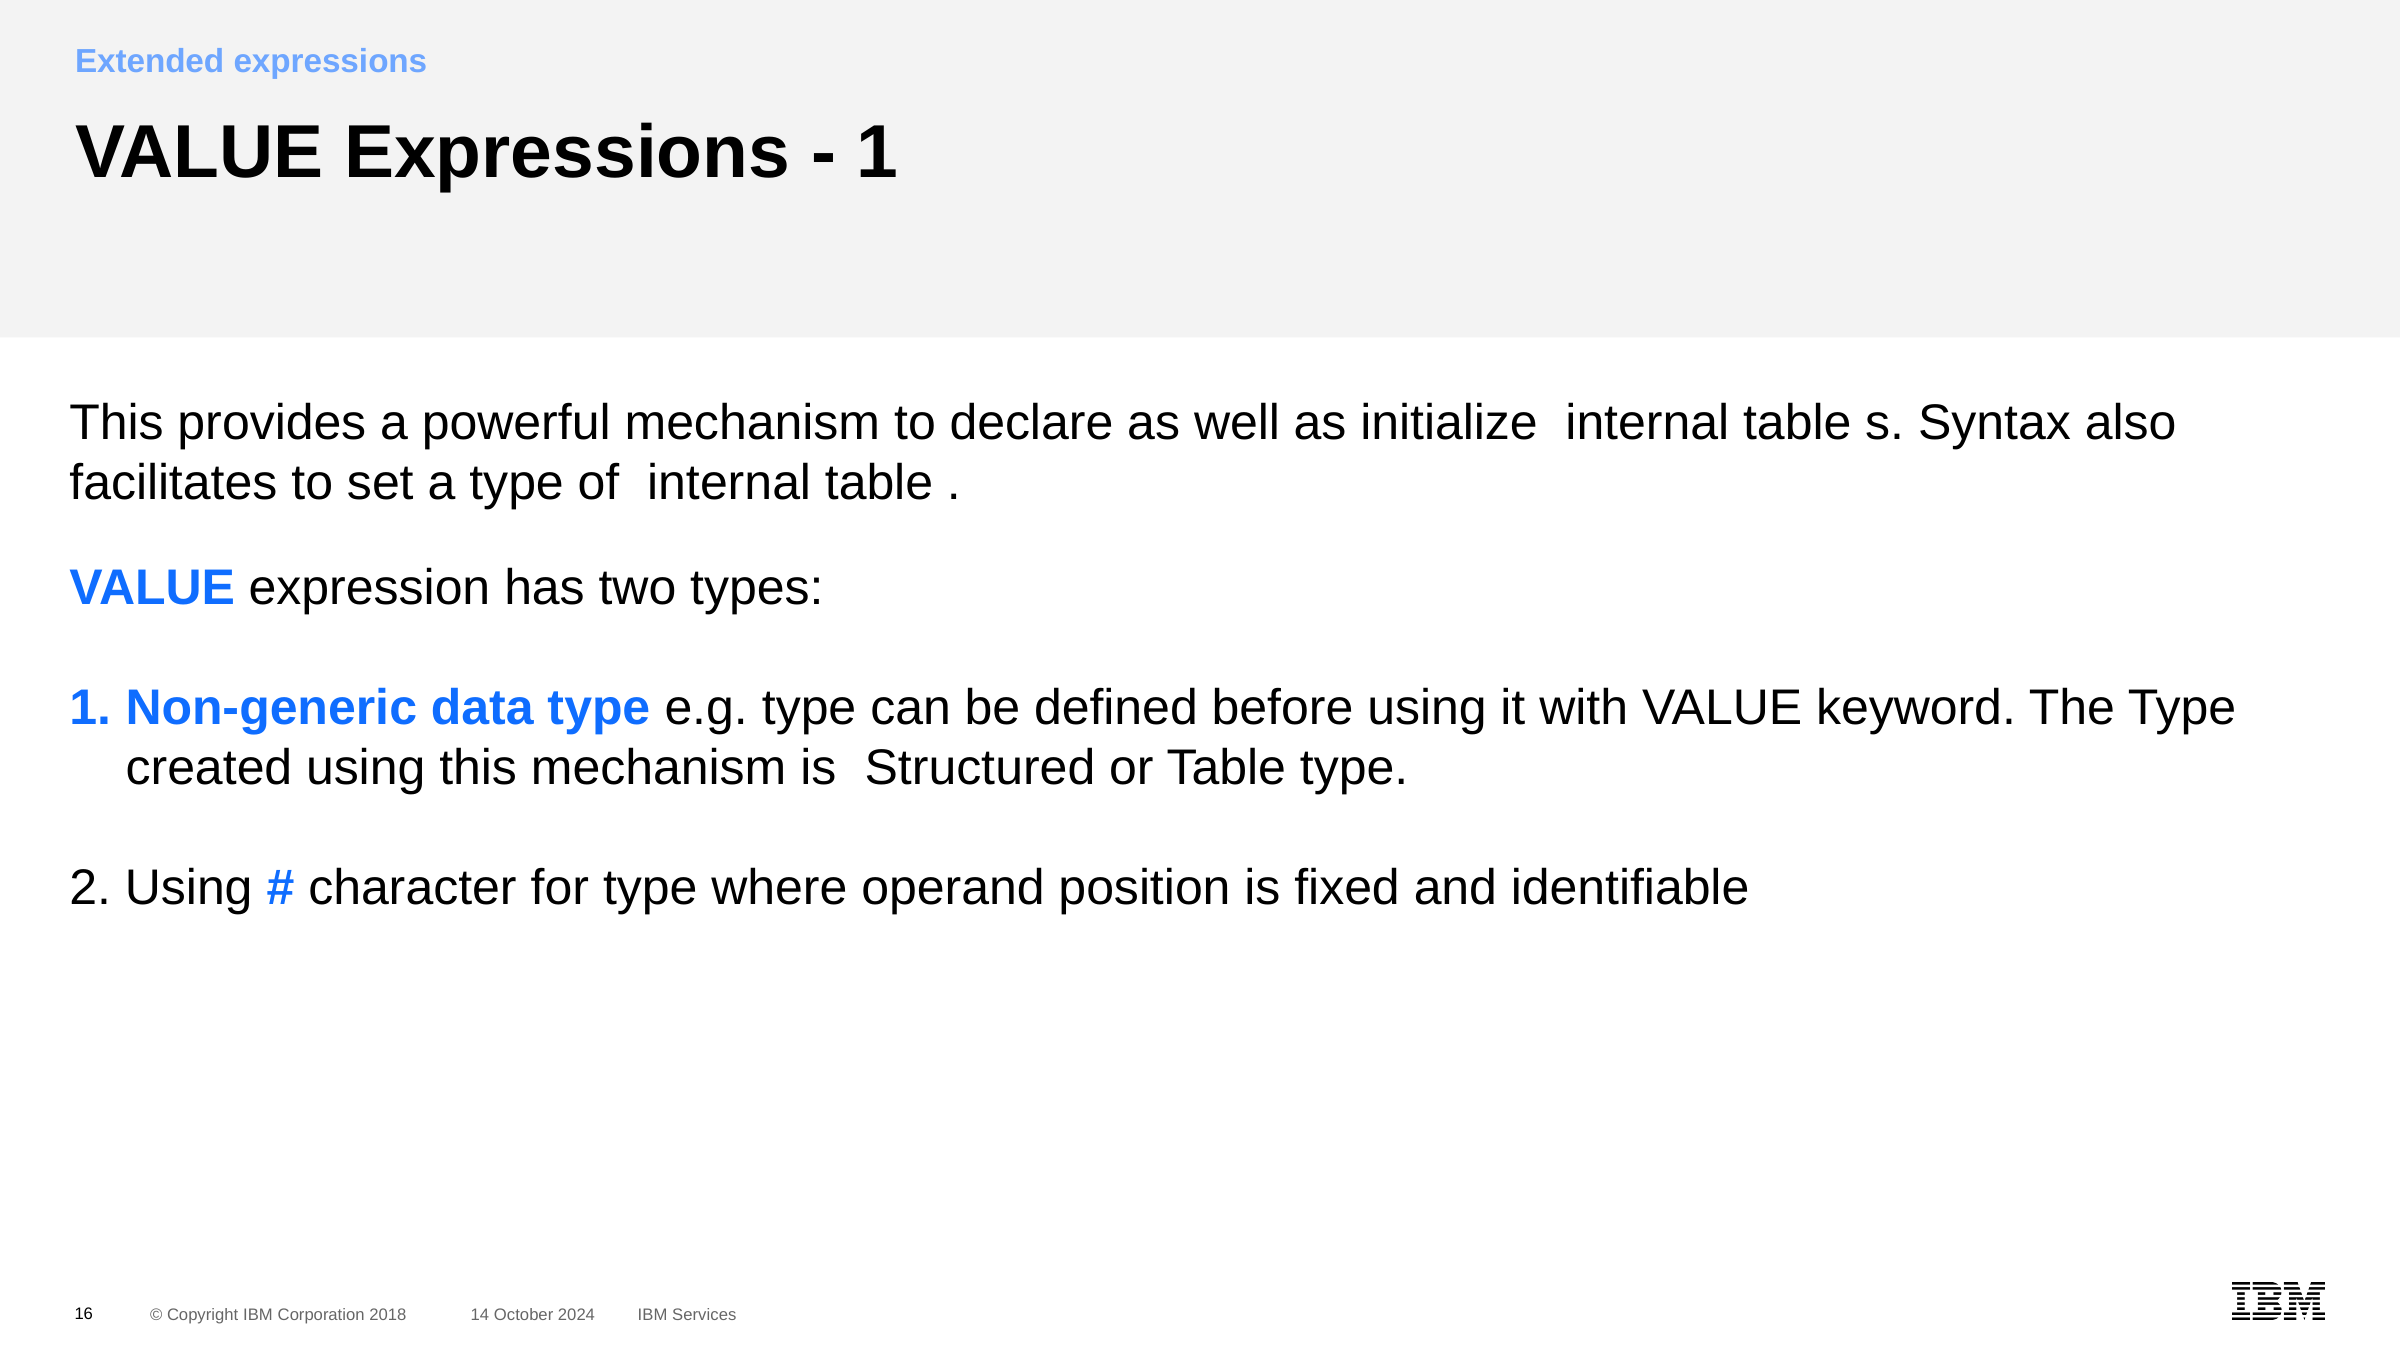

Extended expressions

# VALUE Expressions - 1
This provides a powerful mechanism to declare as well as initialize  internal table s. Syntax also facilitates to set a type of  internal table .

VALUE expression has two types:

Non-generic data type e.g. type can be defined before using it with VALUE keyword. The Type created using this mechanism is  Structured or Table type.

2. Using # character for type where operand position is fixed and identifiable